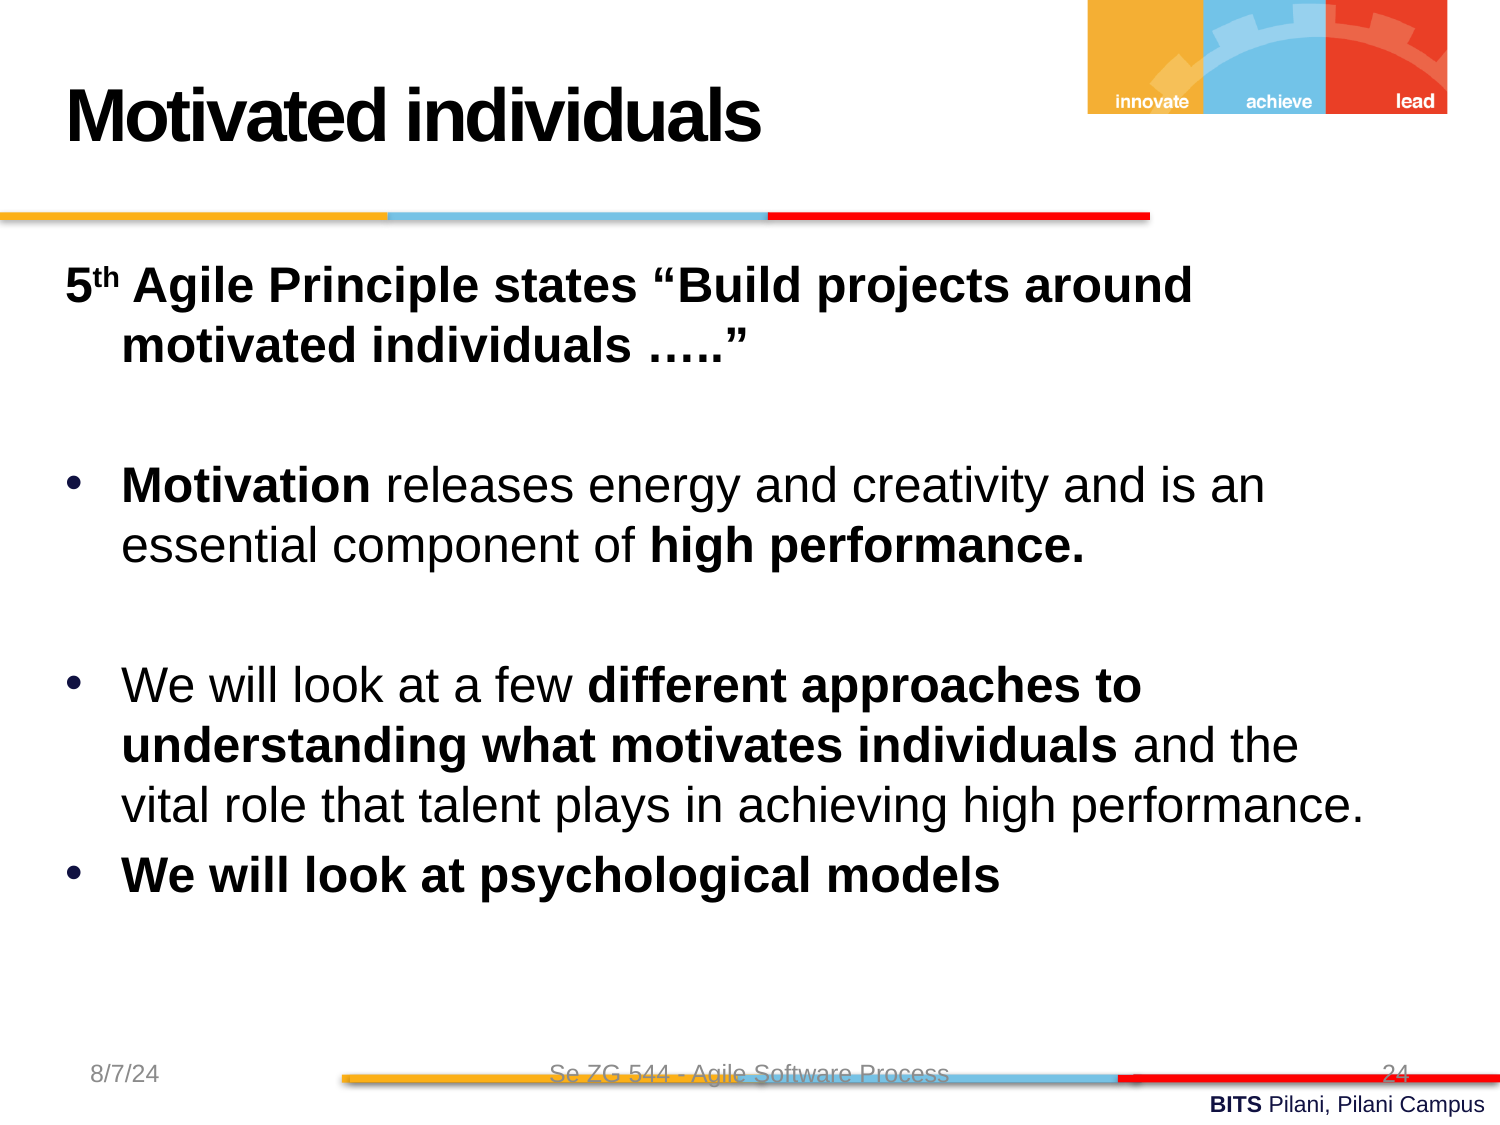

Motivated individuals
5th Agile Principle states “Build projects around motivated individuals …..”

Motivation releases energy and creativity and is an essential component of high performance.

We will look at a few different approaches to understanding what motivates individuals and the vital role that talent plays in achieving high performance.
We will look at psychological models
8/7/24
Se ZG 544 - Agile Software Process
24